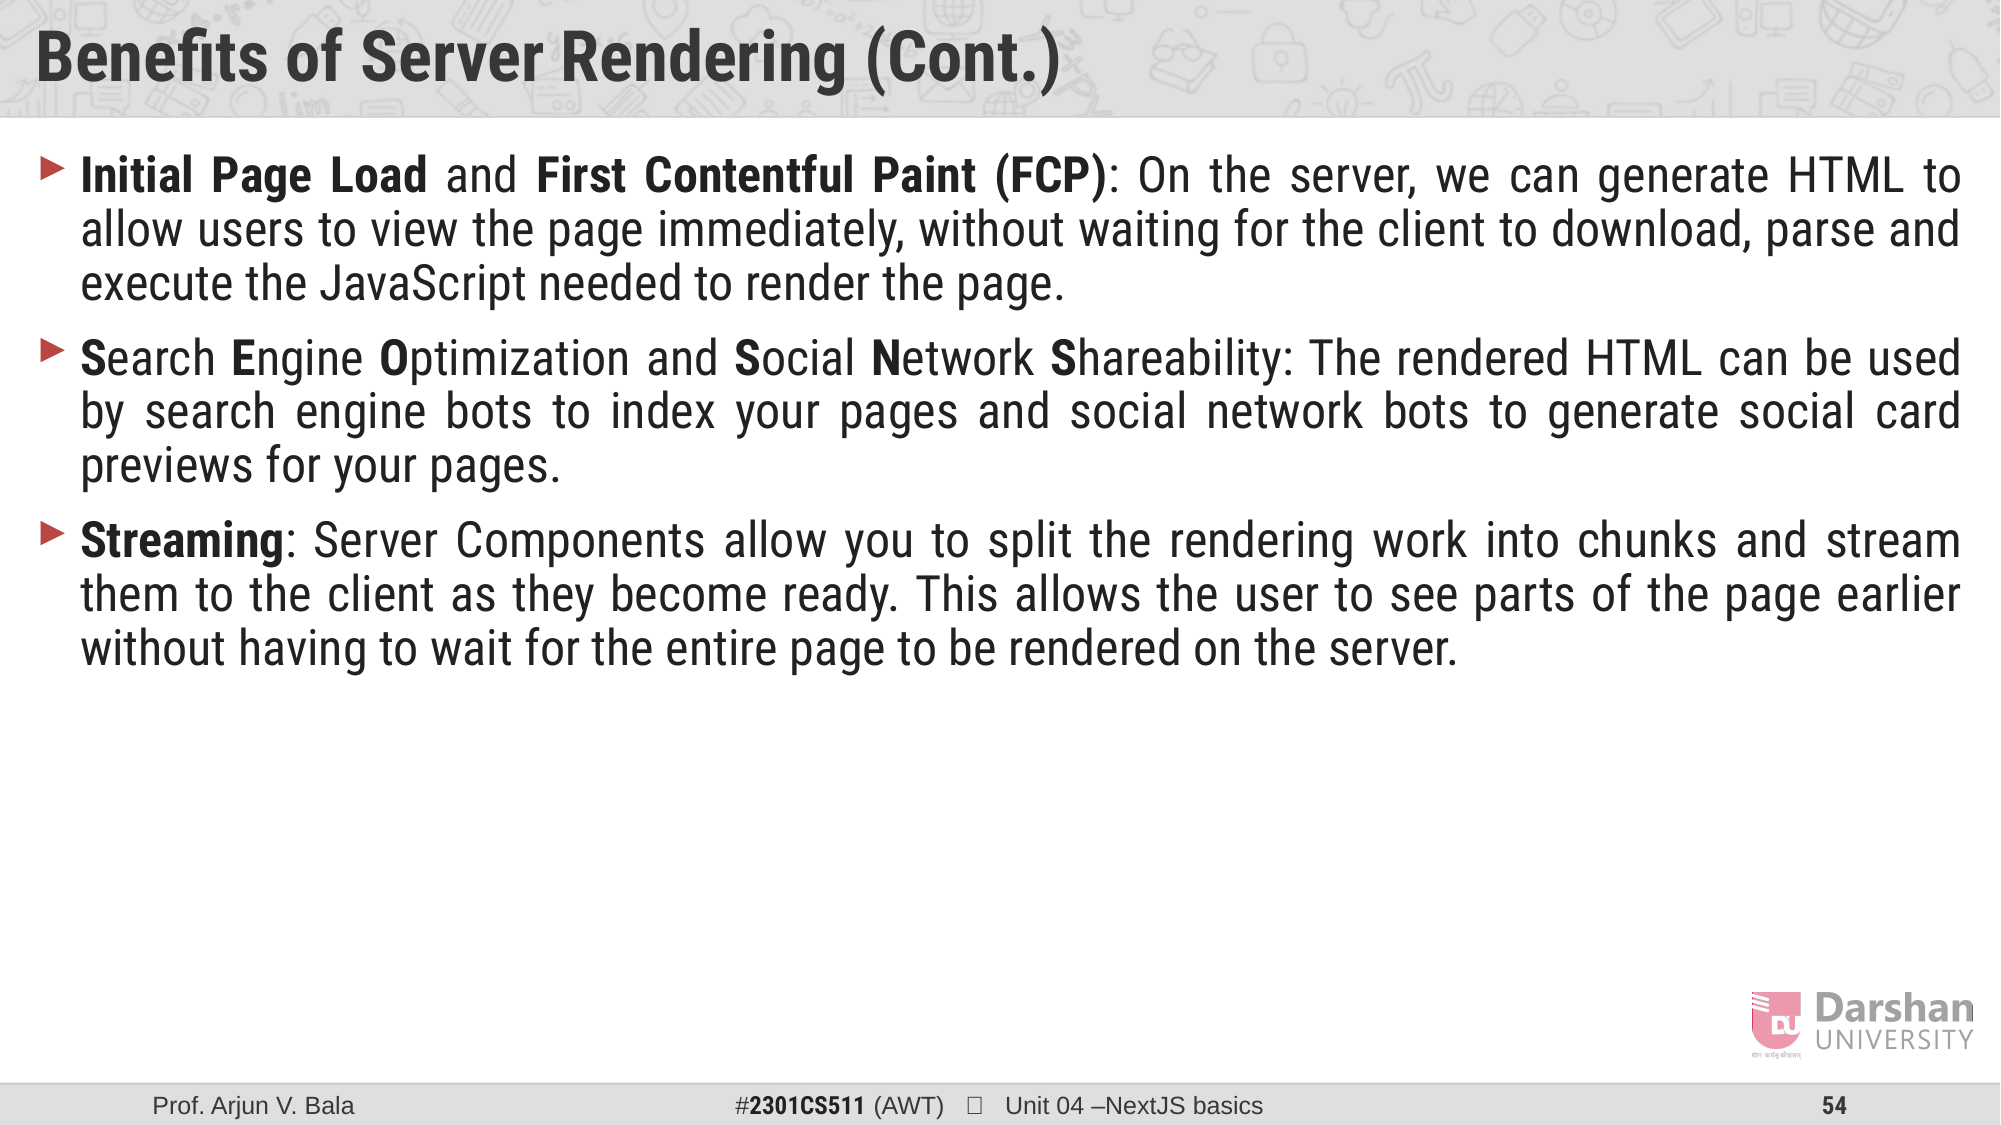

# Benefits of Server Rendering (Cont.)
Initial Page Load and First Contentful Paint (FCP): On the server, we can generate HTML to allow users to view the page immediately, without waiting for the client to download, parse and execute the JavaScript needed to render the page.
Search Engine Optimization and Social Network Shareability: The rendered HTML can be used by search engine bots to index your pages and social network bots to generate social card previews for your pages.
Streaming: Server Components allow you to split the rendering work into chunks and stream them to the client as they become ready. This allows the user to see parts of the page earlier without having to wait for the entire page to be rendered on the server.